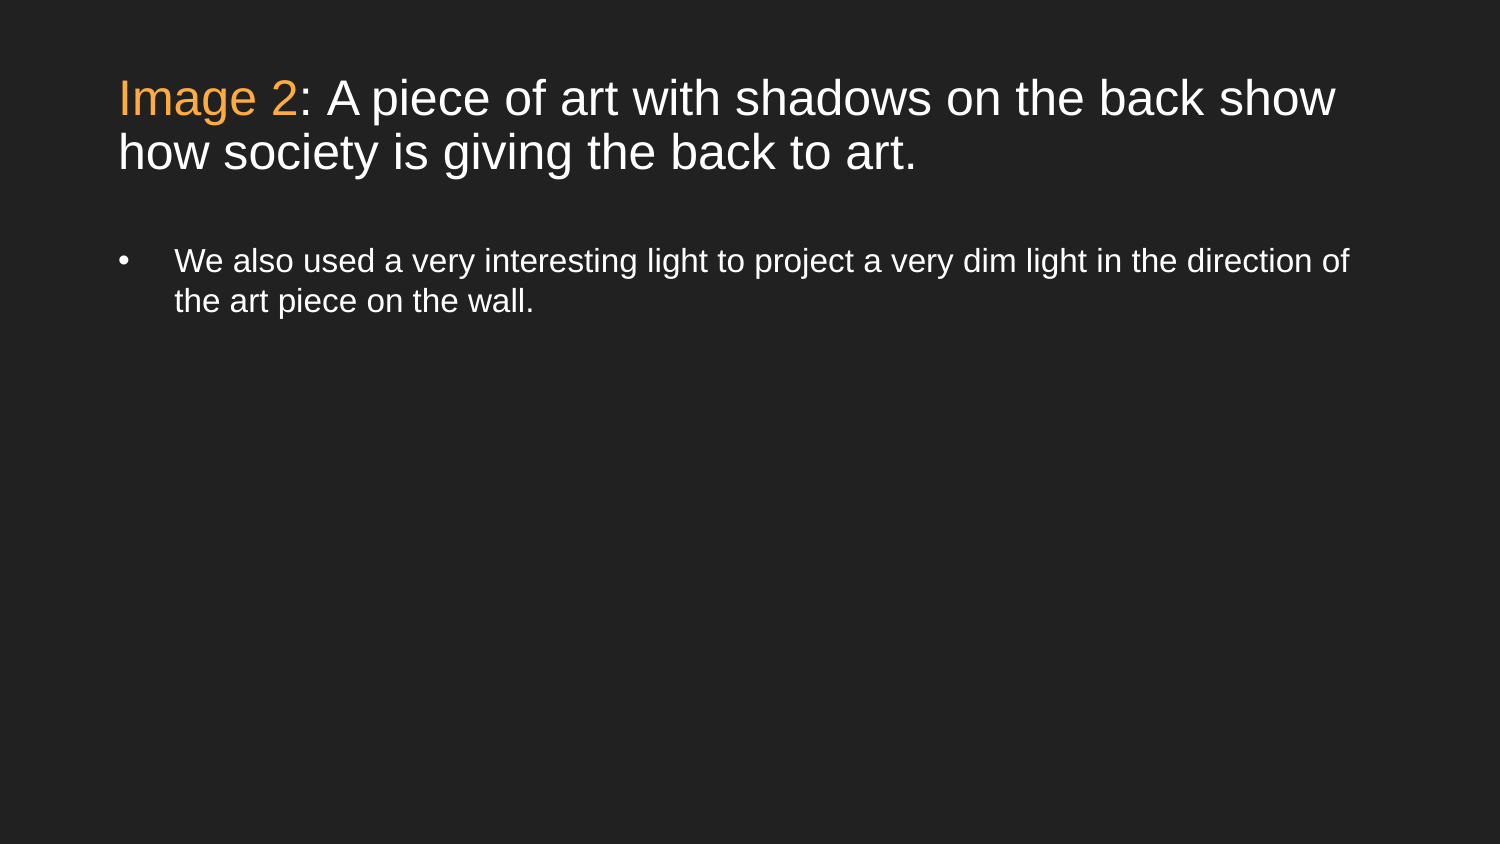

# Image 2: A piece of art with shadows on the back show how society is giving the back to art.
We also used a very interesting light to project a very dim light in the direction of the art piece on the wall.